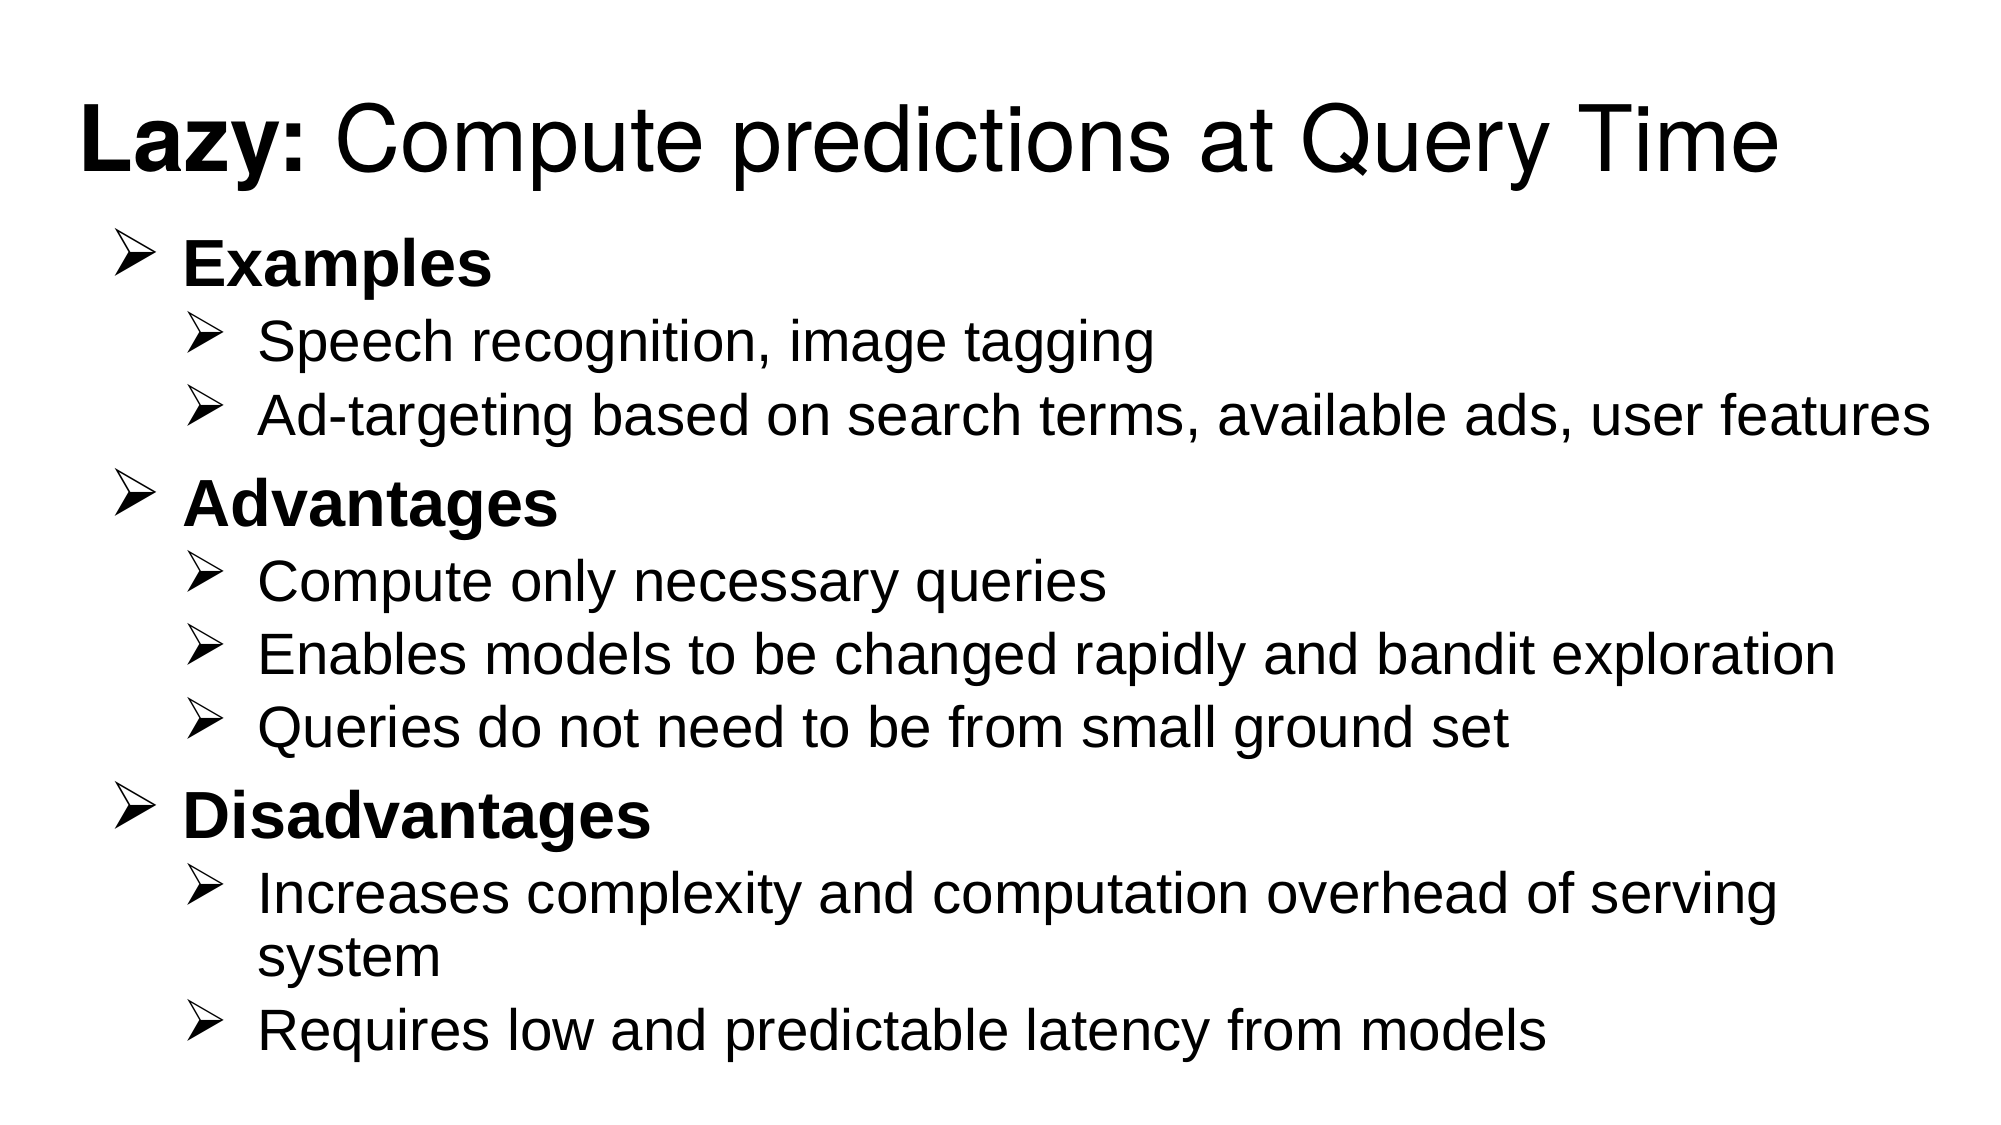

# Lazy: Compute predictions at Query Time
Examples
Speech recognition, image tagging
Ad-targeting based on search terms, available ads, user features
Advantages
Compute only necessary queries
Enables models to be changed rapidly and bandit exploration
Queries do not need to be from small ground set
Disadvantages
Increases complexity and computation overhead of serving system
Requires low and predictable latency from models